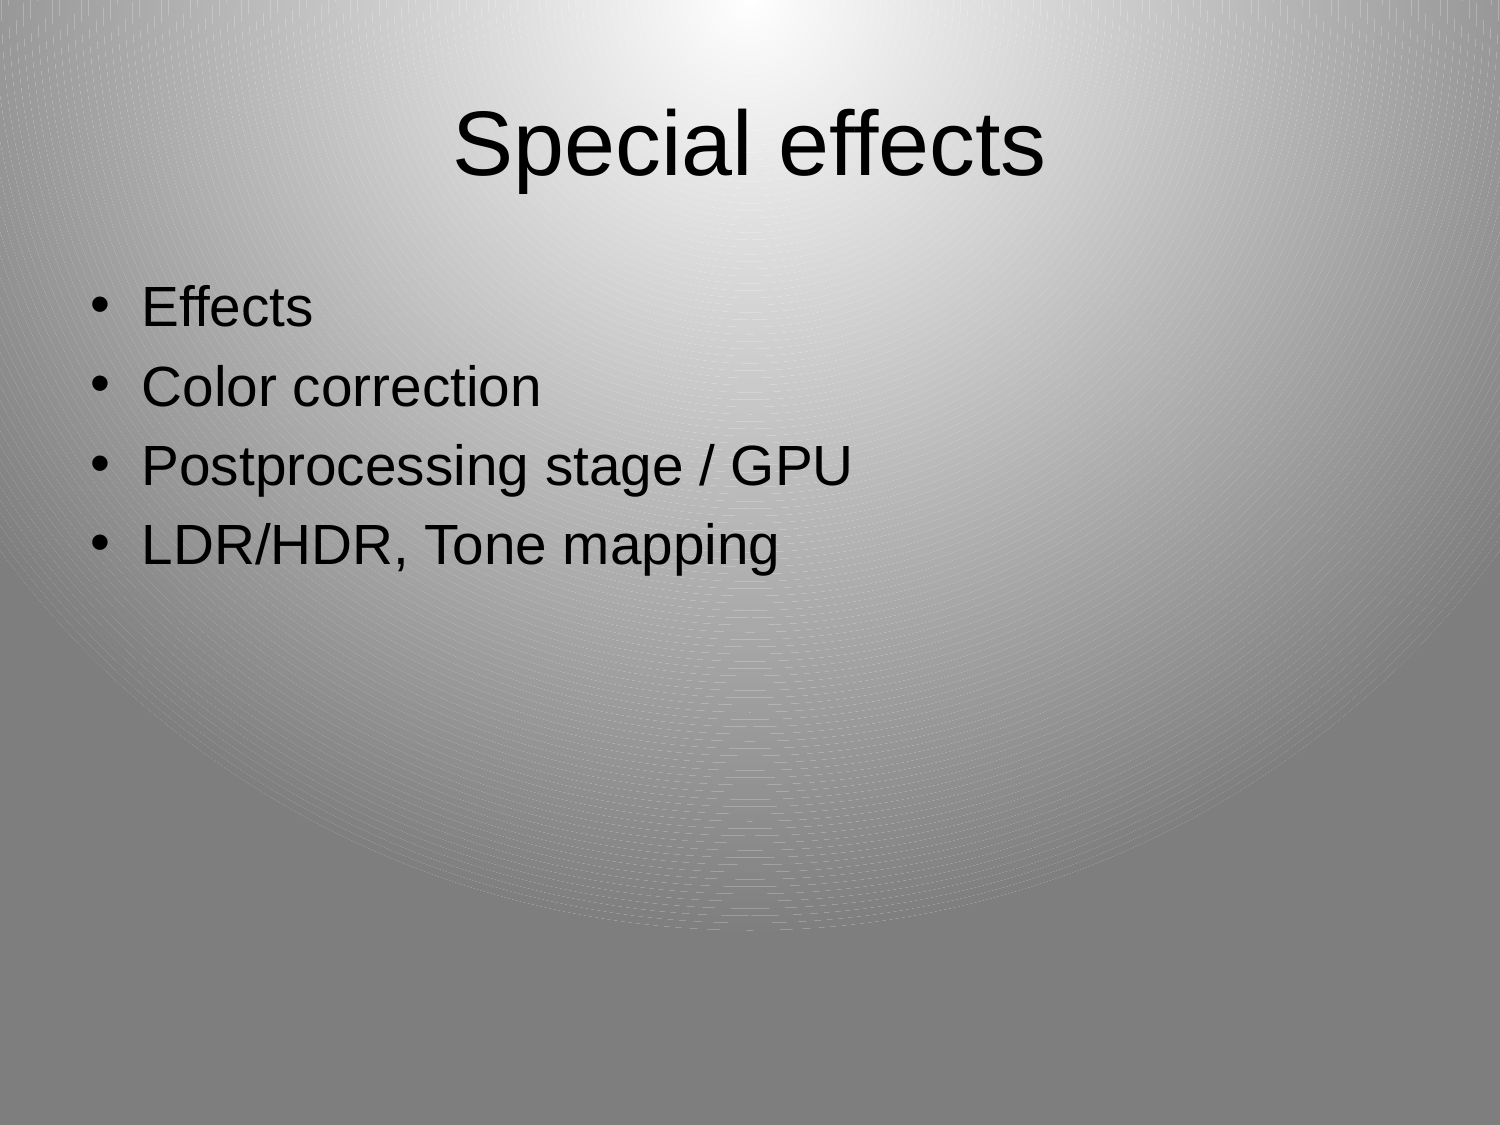

# Special effects
Effects
Color correction
Postprocessing stage / GPU
LDR/HDR, Tone mapping